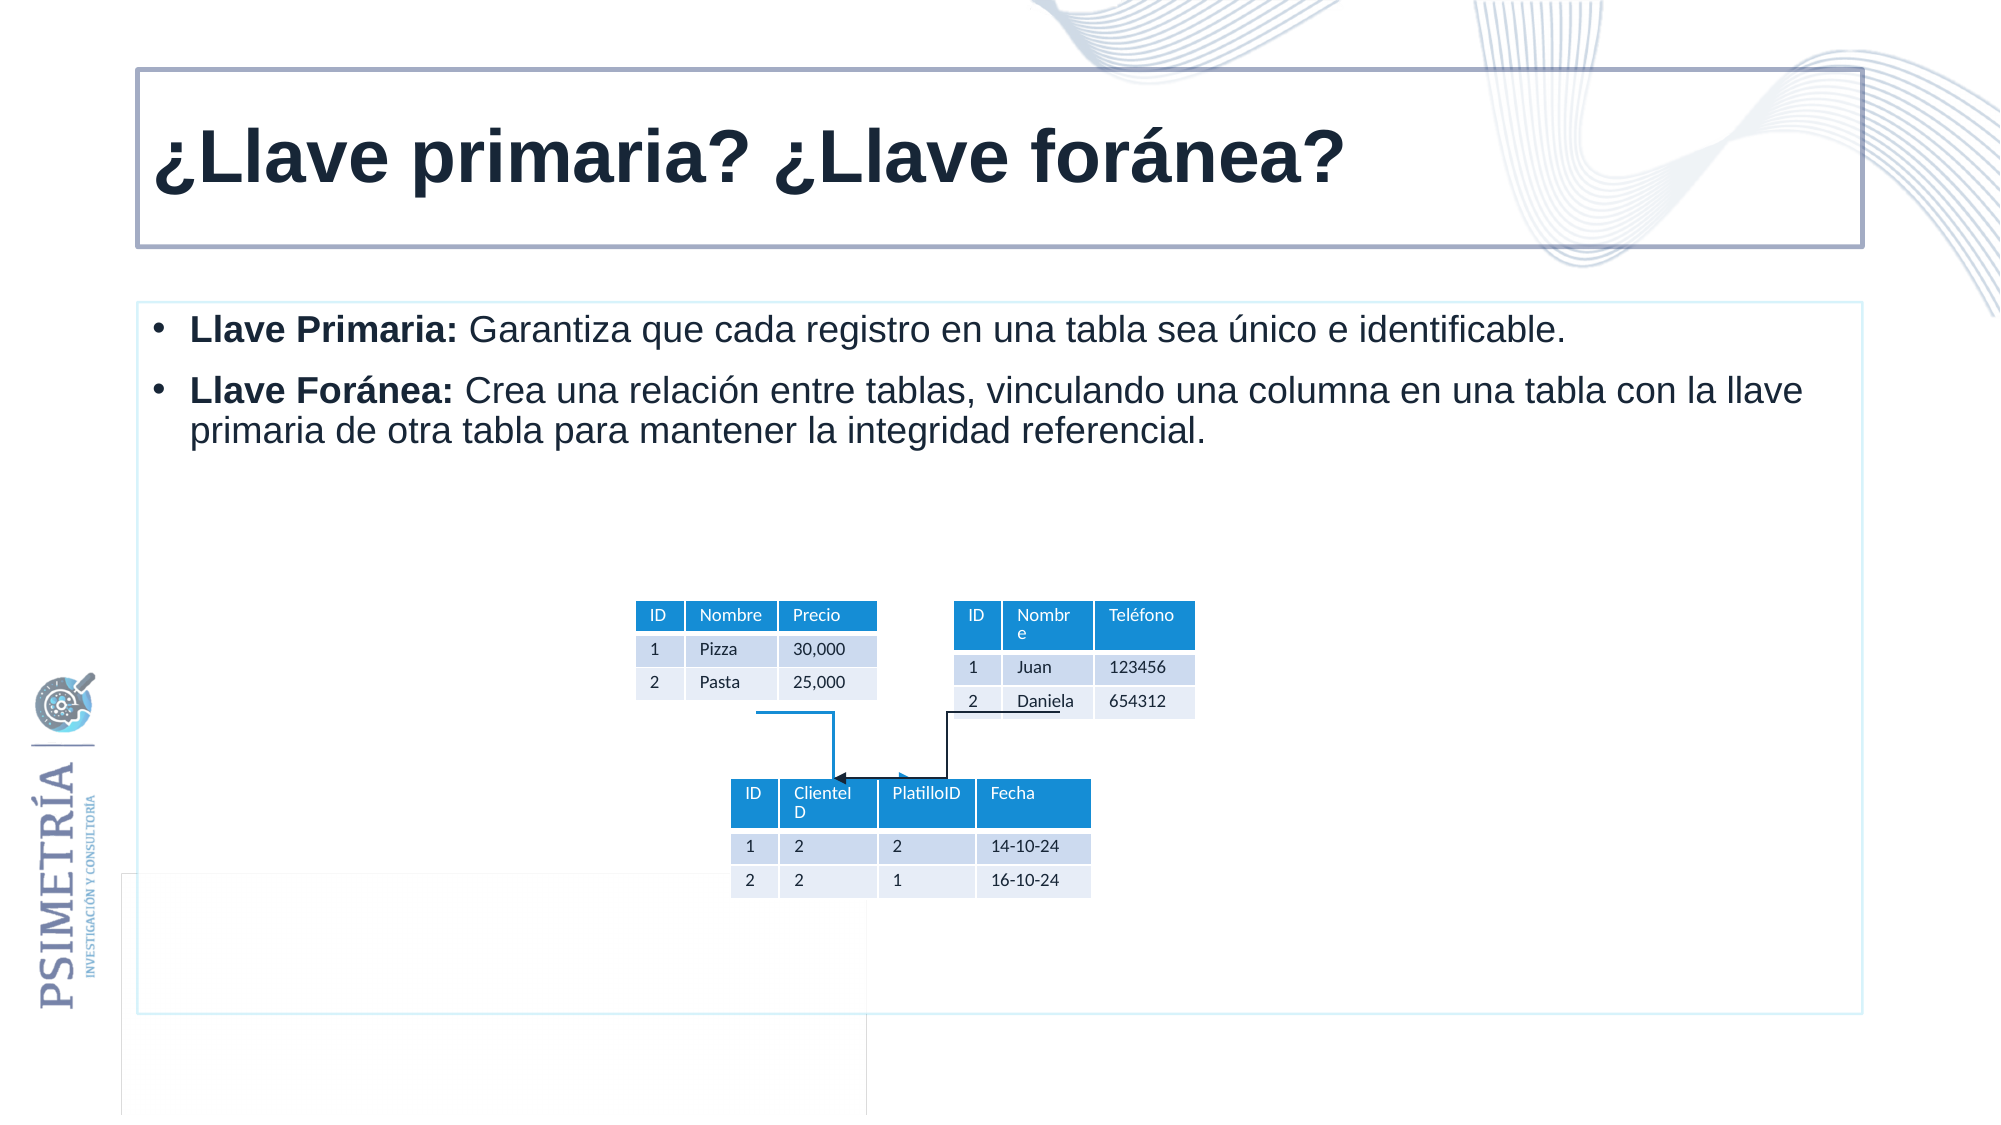

# ¿Llave primaria? ¿Llave foránea?
Llave Primaria: Garantiza que cada registro en una tabla sea único e identificable.
Llave Foránea: Crea una relación entre tablas, vinculando una columna en una tabla con la llave primaria de otra tabla para mantener la integridad referencial.
| ID | Nombre | Precio |
| --- | --- | --- |
| 1 | Pizza | 30,000 |
| 2 | Pasta | 25,000 |
| ID | Nombre | Teléfono |
| --- | --- | --- |
| 1 | Juan | 123456 |
| 2 | Daniela | 654312 |
| ID | ClienteID | PlatilloID | Fecha |
| --- | --- | --- | --- |
| 1 | 2 | 2 | 14-10-24 |
| 2 | 2 | 1 | 16-10-24 |